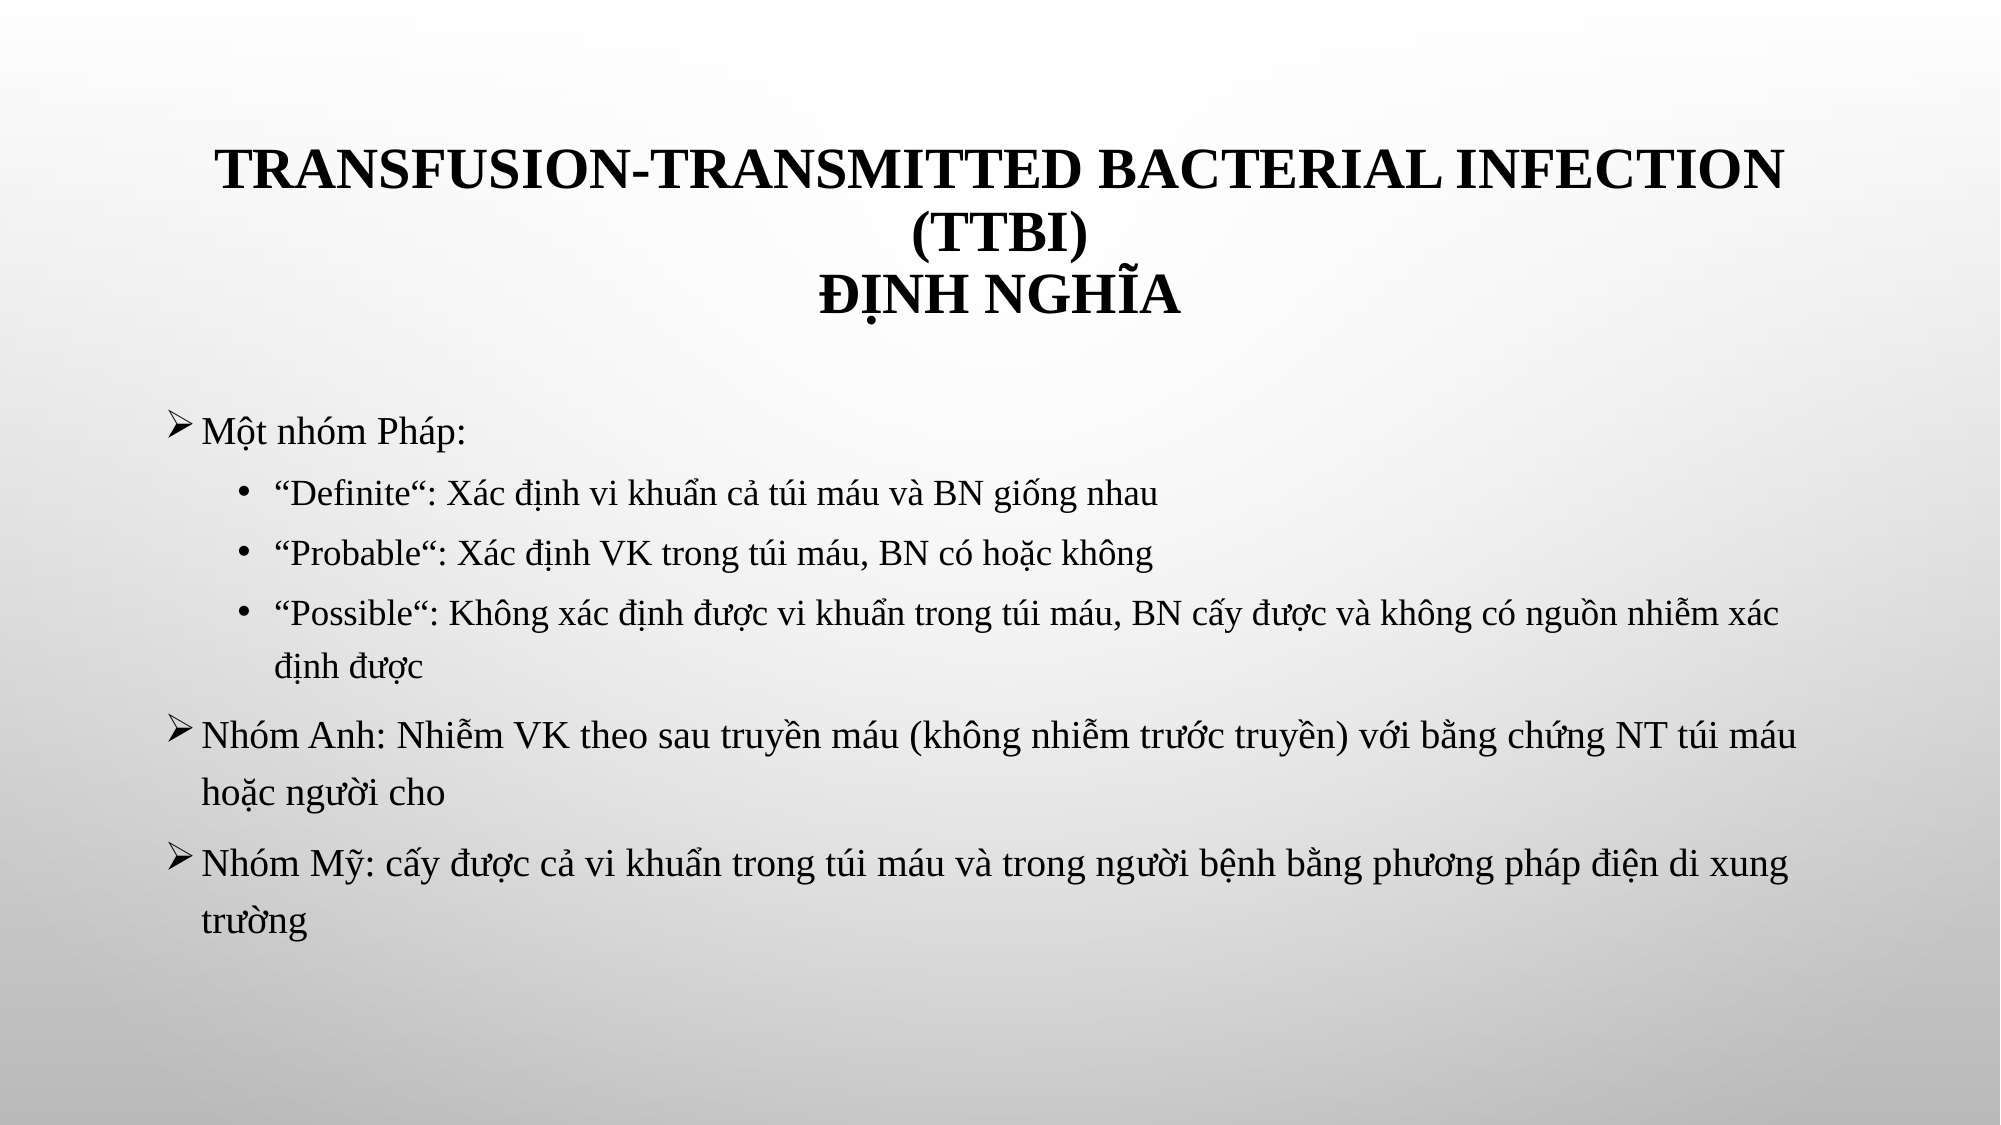

# Transfusion-transmitted bacterial infection (TTBI) định nghĩa
Một nhóm Pháp:
“Definite“: Xác định vi khuẩn cả túi máu và BN giống nhau
“Probable“: Xác định VK trong túi máu, BN có hoặc không
“Possible“: Không xác định được vi khuẩn trong túi máu, BN cấy được và không có nguồn nhiễm xác định được
Nhóm Anh: Nhiễm VK theo sau truyền máu (không nhiễm trước truyền) với bằng chứng NT túi máu hoặc người cho
Nhóm Mỹ: cấy được cả vi khuẩn trong túi máu và trong người bệnh bằng phương pháp điện di xung trường